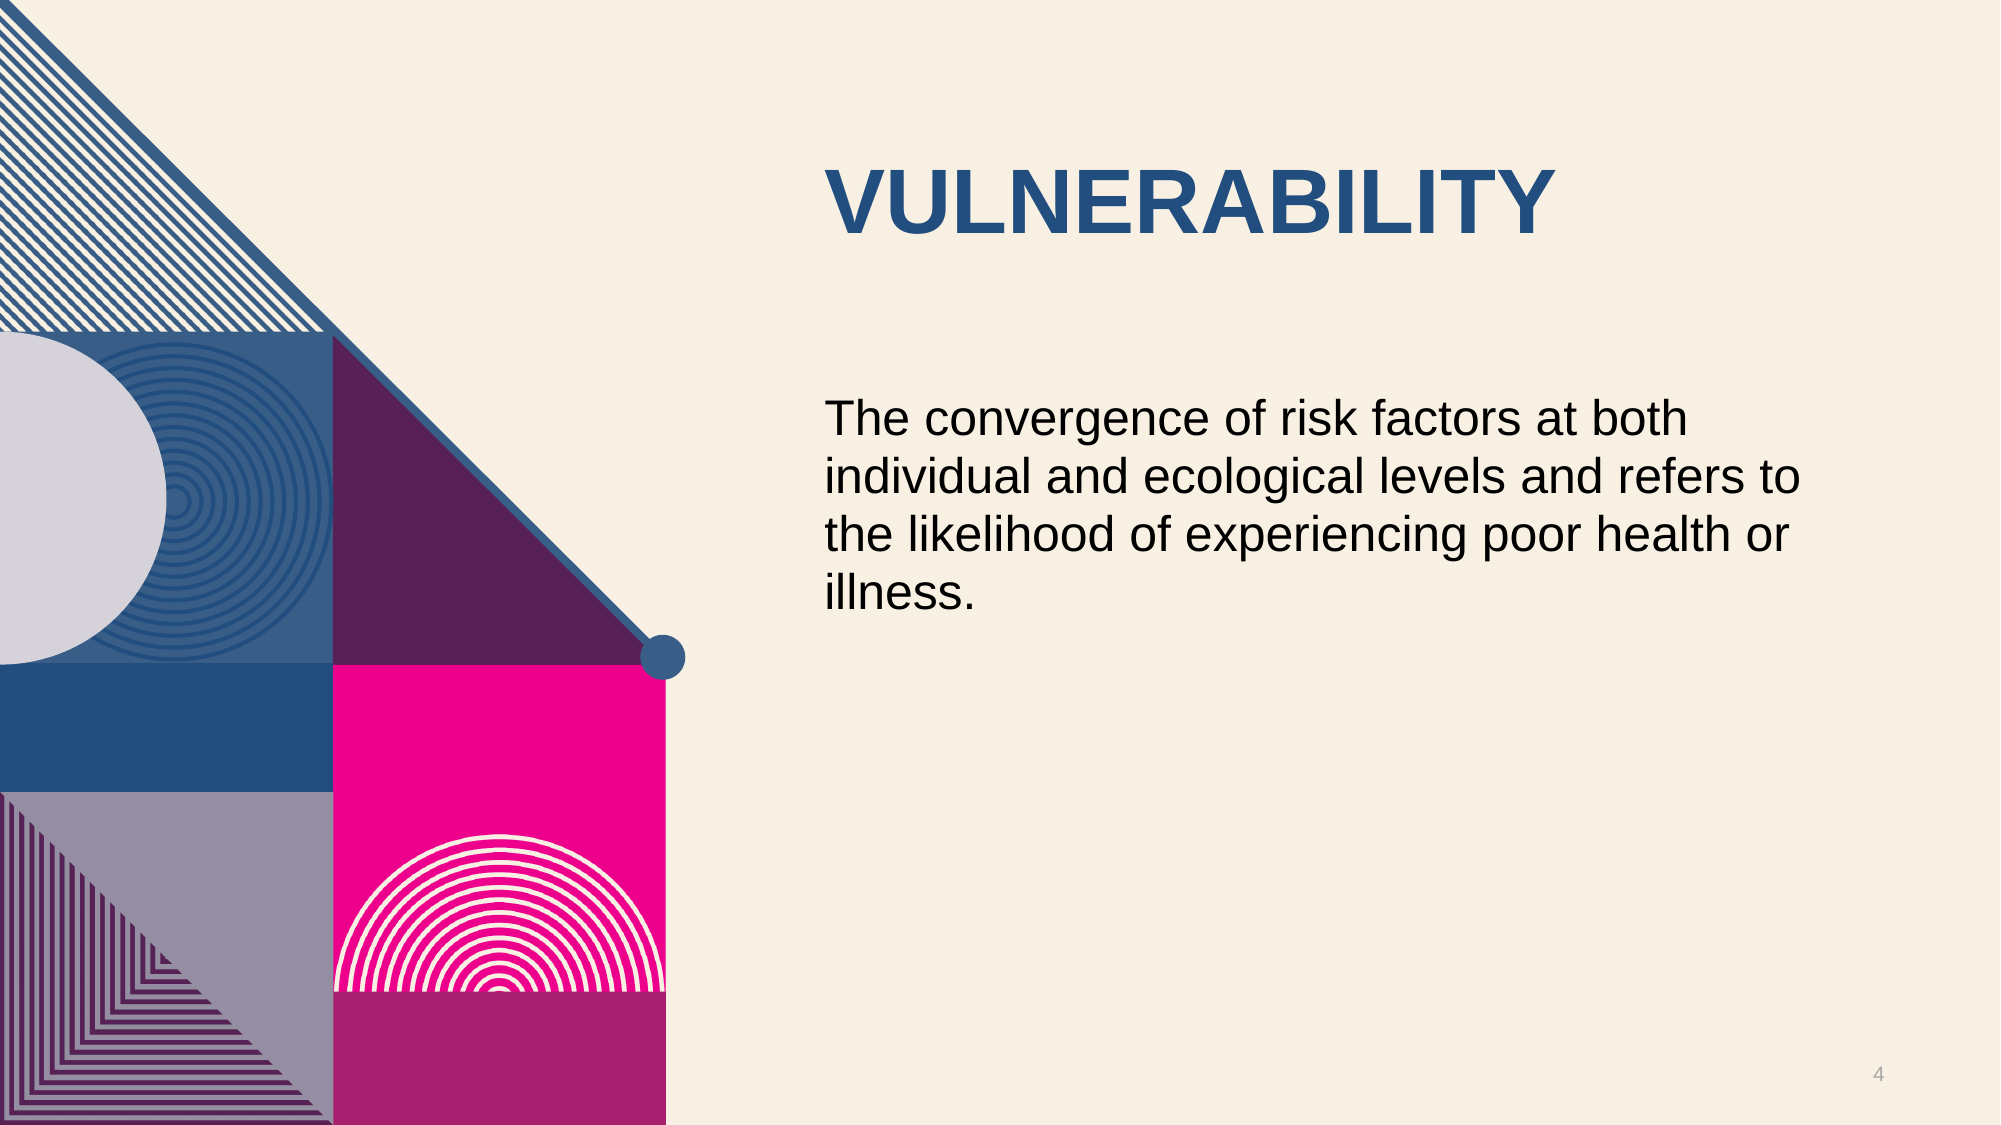

# Vulnerability
The convergence of risk factors at both individual and ecological levels and refers to the likelihood of experiencing poor health or illness.
4